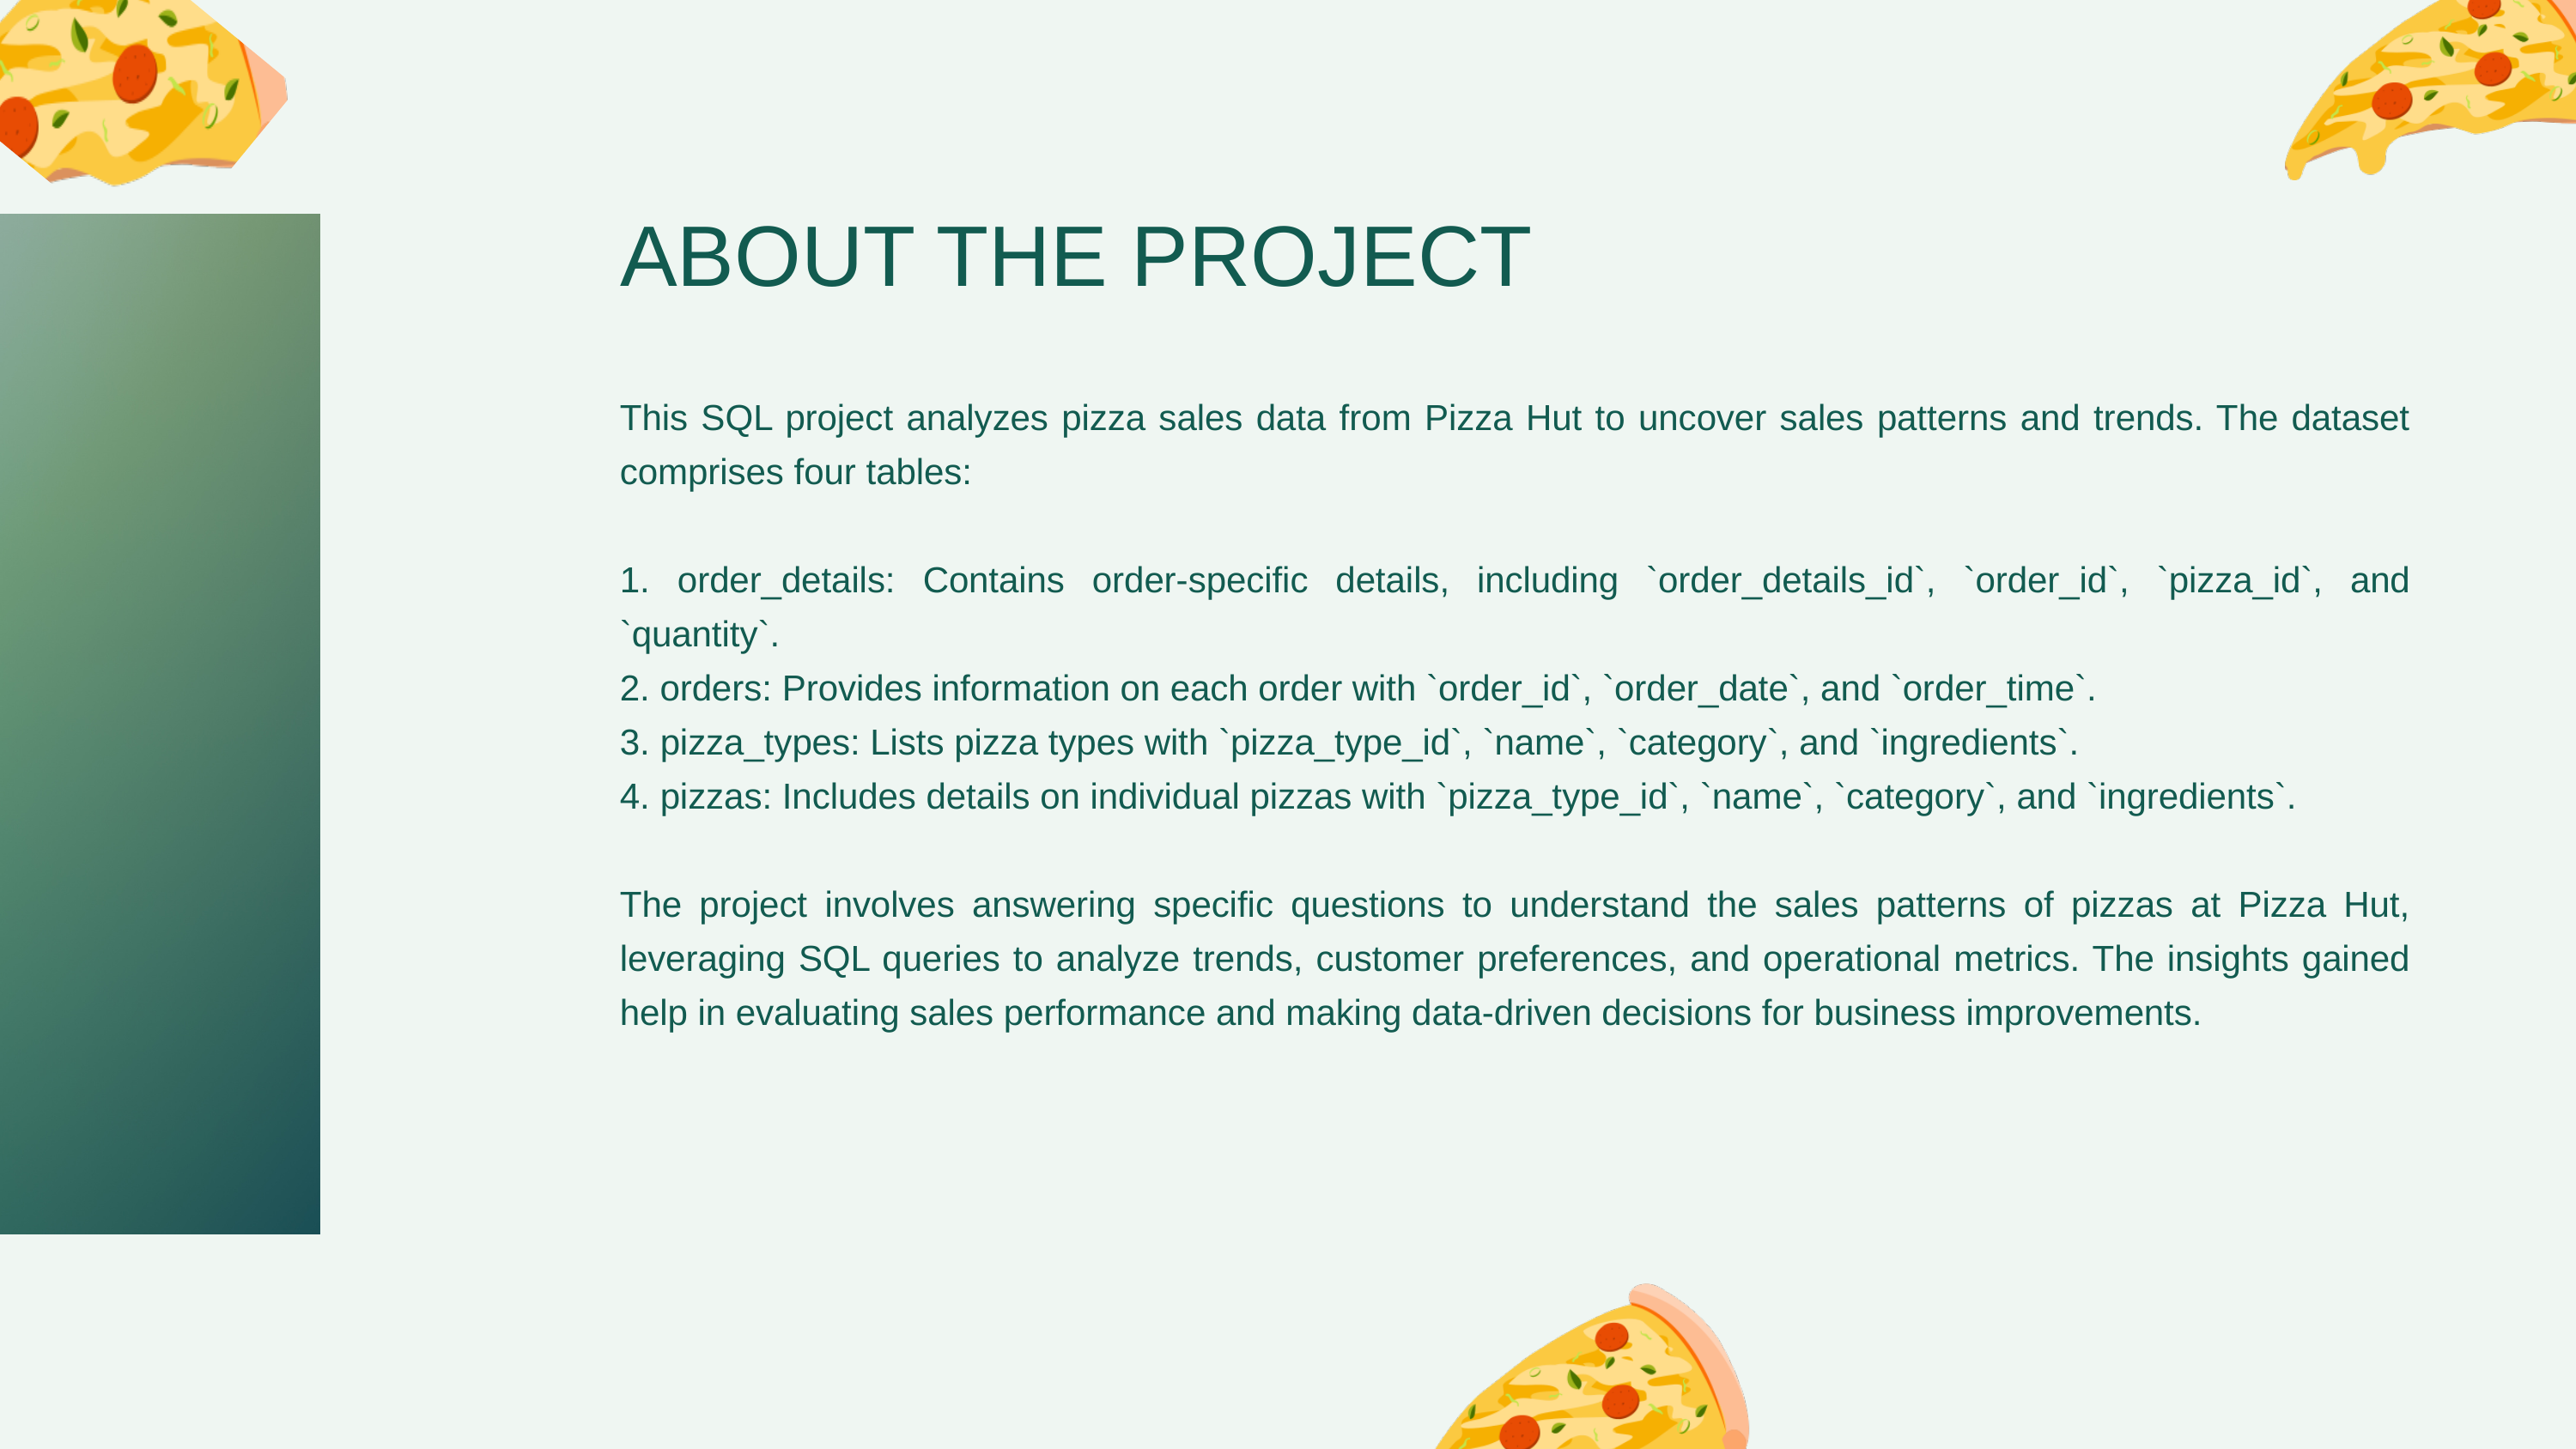

ABOUT THE PROJECT

This SQL project analyzes pizza sales data from Pizza Hut to uncover sales patterns and trends. The dataset comprises four tables:

1. order_details: Contains order-specific details, including `order_details_id`, `order_id`, `pizza_id`, and `quantity`.
2. orders: Provides information on each order with `order_id`, `order_date`, and `order_time`.
3. pizza_types: Lists pizza types with `pizza_type_id`, `name`, `category`, and `ingredients`.
4. pizzas: Includes details on individual pizzas with `pizza_type_id`, `name`, `category`, and `ingredients`.

The project involves answering specific questions to understand the sales patterns of pizzas at Pizza Hut, leveraging SQL queries to analyze trends, customer preferences, and operational metrics. The insights gained help in evaluating sales performance and making data-driven decisions for business improvements.